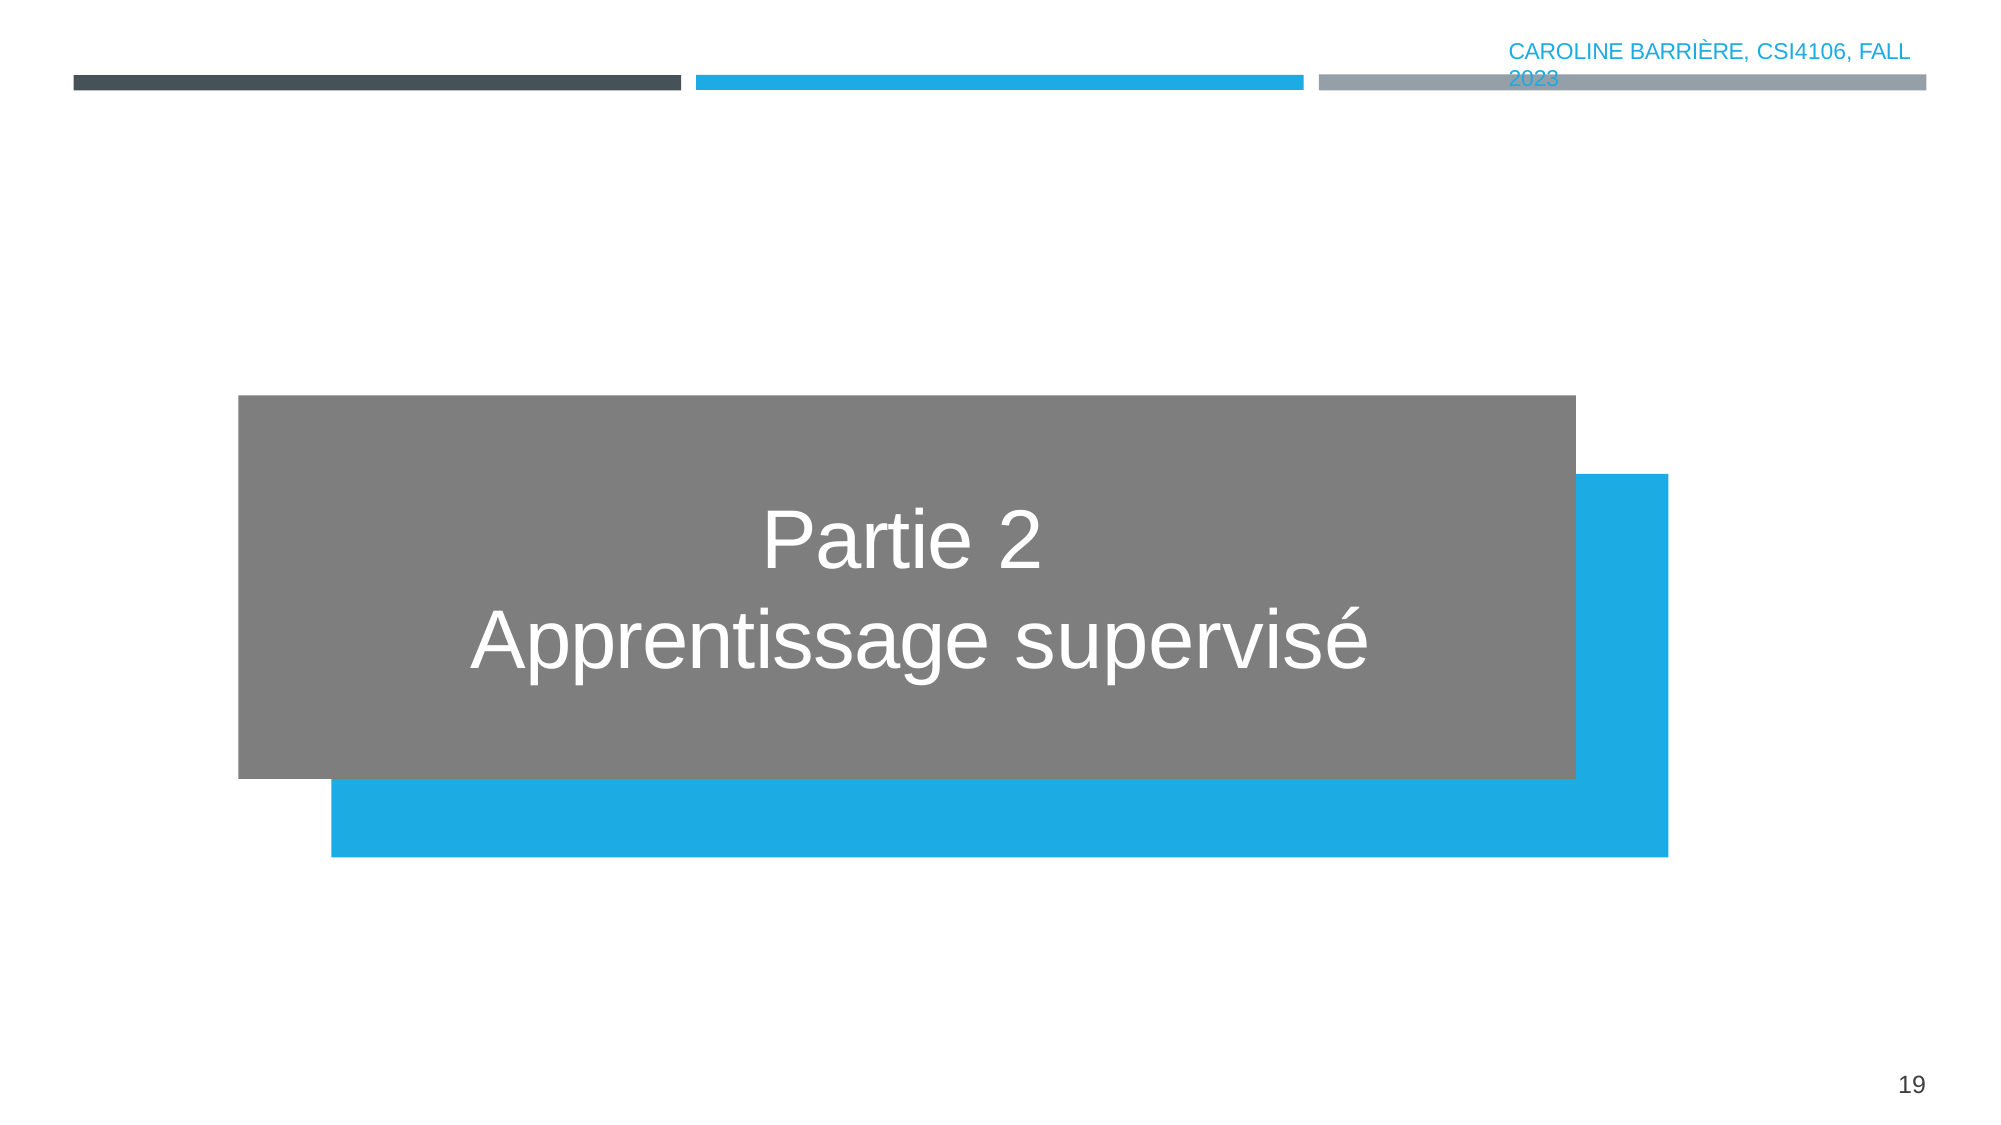

CAROLINE BARRIÈRE, CSI4106, FALL 2023

# Partie 2  Apprentissage supervisé
19